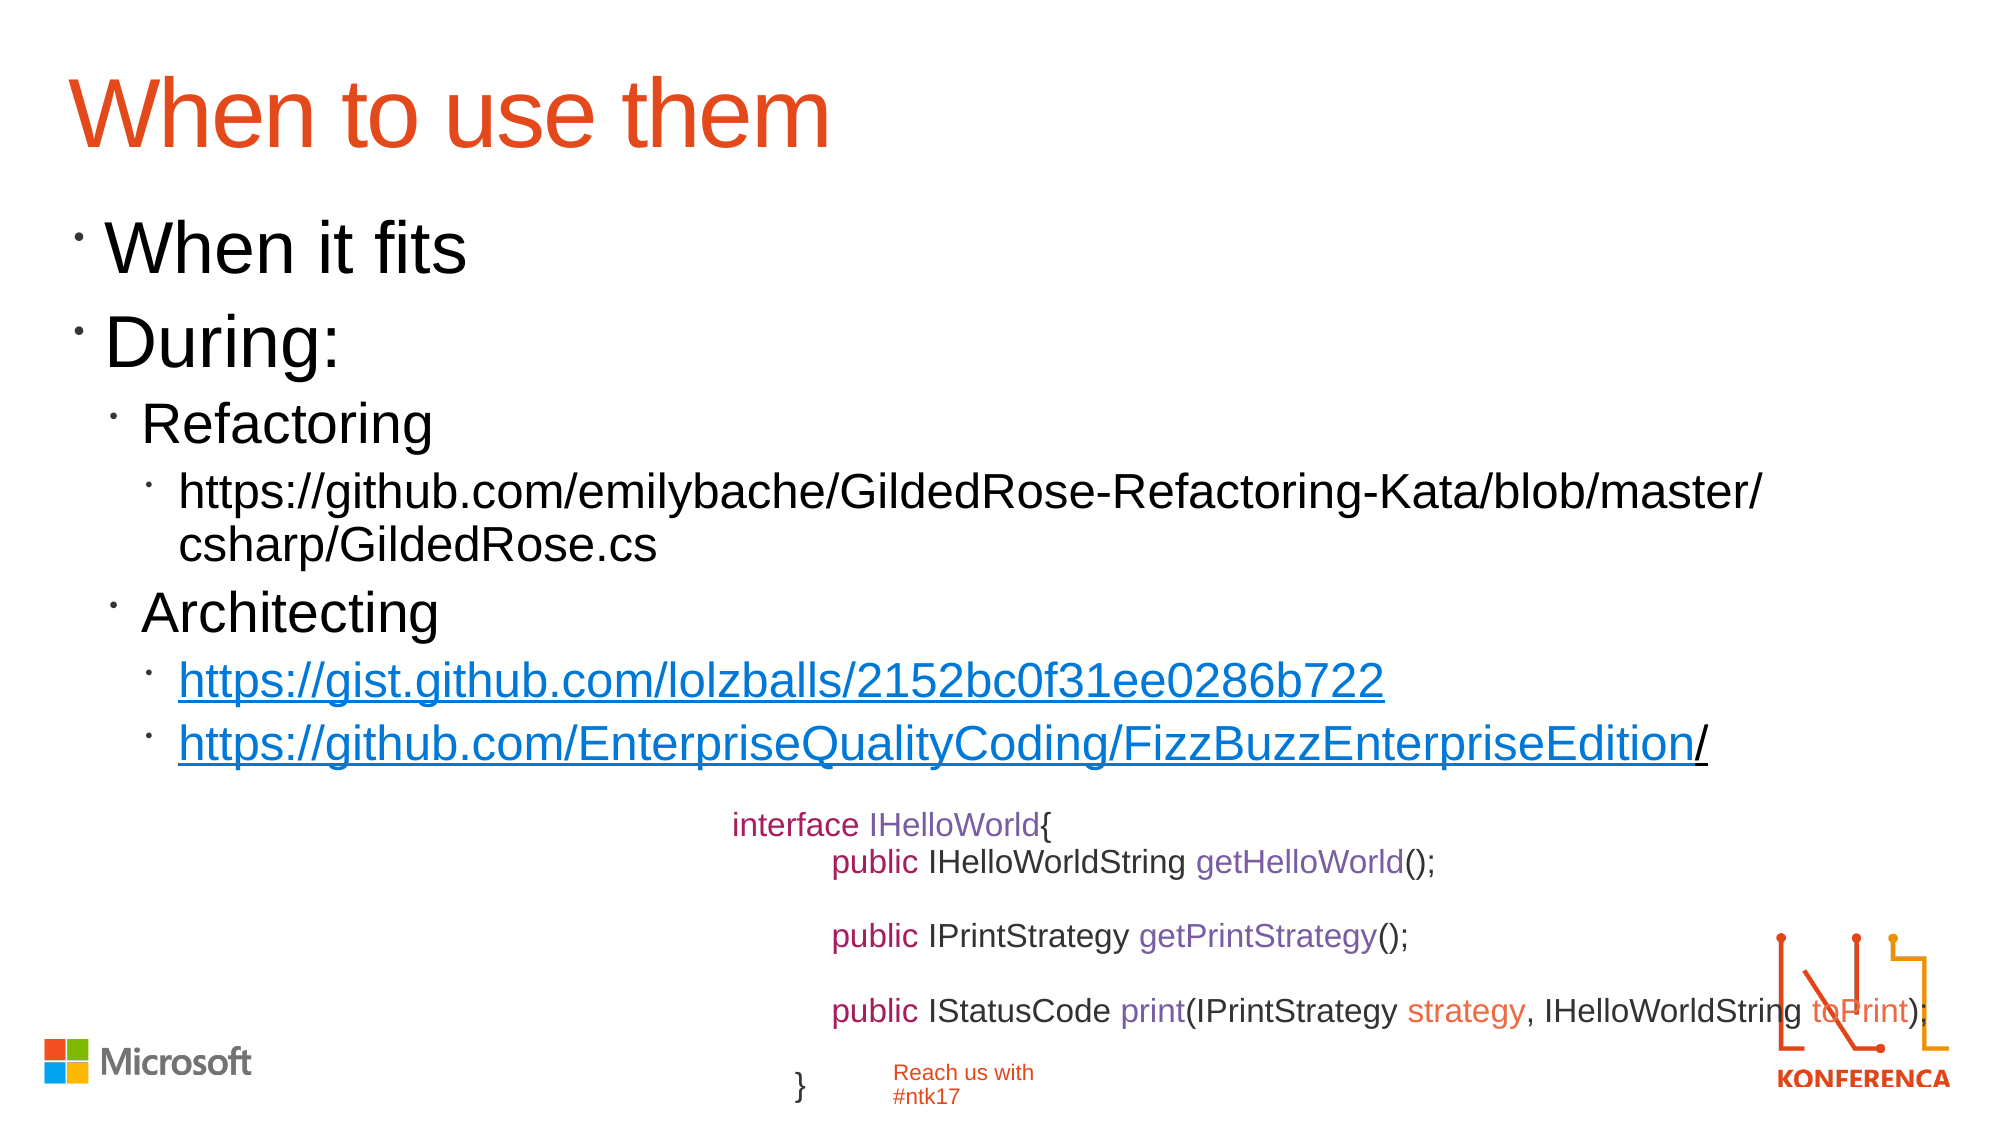

# When to use them
When it fits
During:
Refactoring
https://github.com/emilybache/GildedRose-Refactoring-Kata/blob/master/csharp/GildedRose.cs
Architecting
https://gist.github.com/lolzballs/2152bc0f31ee0286b722
https://github.com/EnterpriseQualityCoding/FizzBuzzEnterpriseEdition/
| interface IHelloWorld{ |  |
| --- | --- |
|  | public IHelloWorldString getHelloWorld(); |
|  | public IPrintStrategy getPrintStrategy(); |
|  | public IStatusCode print(IPrintStrategy strategy, IHelloWorldString toPrint); |
|  | } |